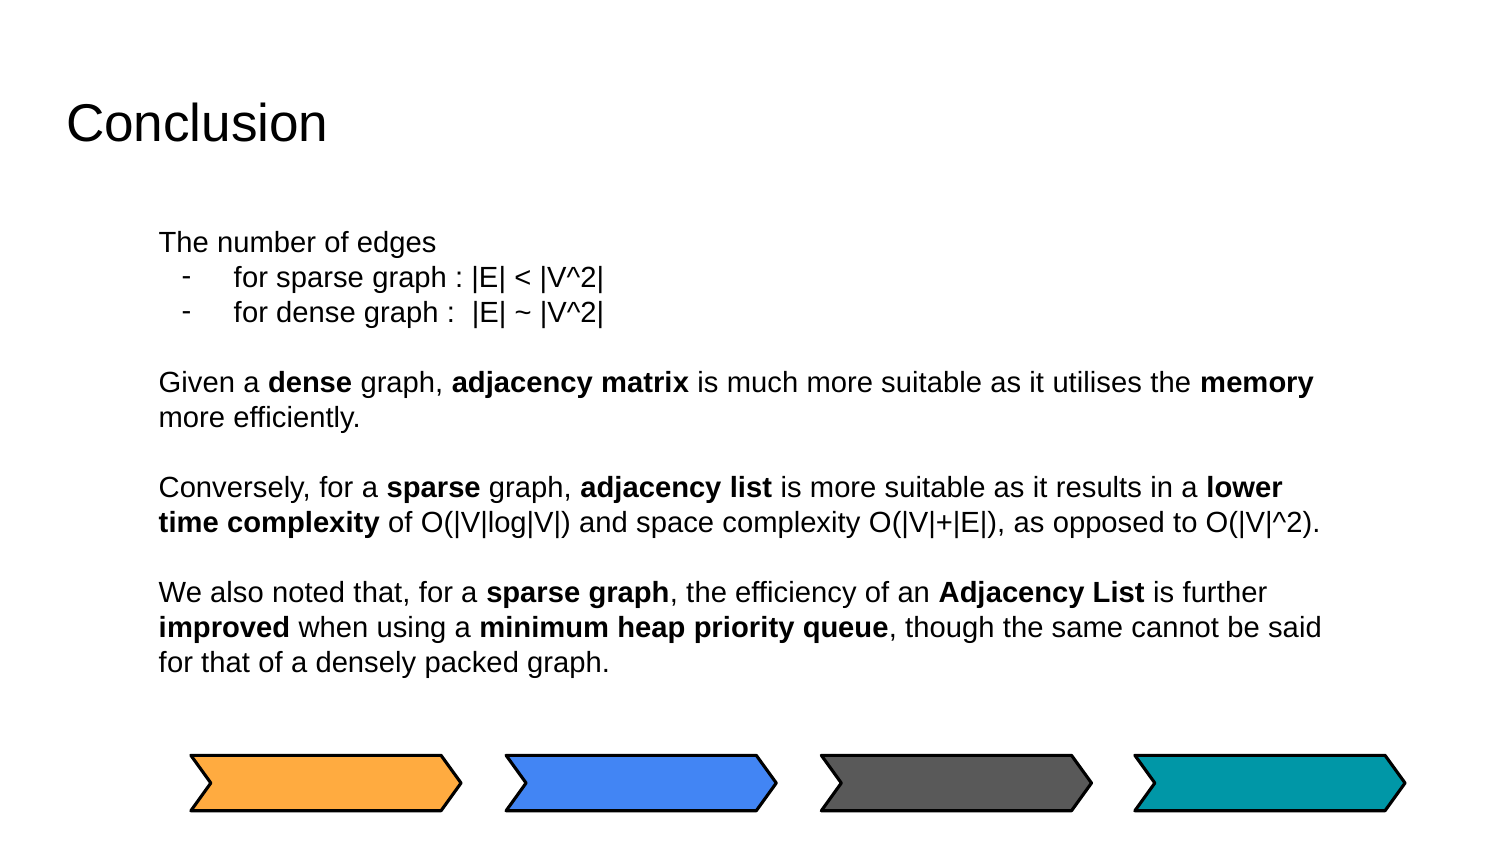

# Conclusion
The number of edges
for sparse graph : |E| < |V^2|
for dense graph :  |E| ~ |V^2|

Given a dense graph, adjacency matrix is much more suitable as it utilises the memory more efficiently.

Conversely, for a sparse graph, adjacency list is more suitable as it results in a lower time complexity of O(|V|log|V|) and space complexity O(|V|+|E|), as opposed to O(|V|^2).

We also noted that, for a sparse graph, the efficiency of an Adjacency List is further improved when using a minimum heap priority queue, though the same cannot be said for that of a densely packed graph.